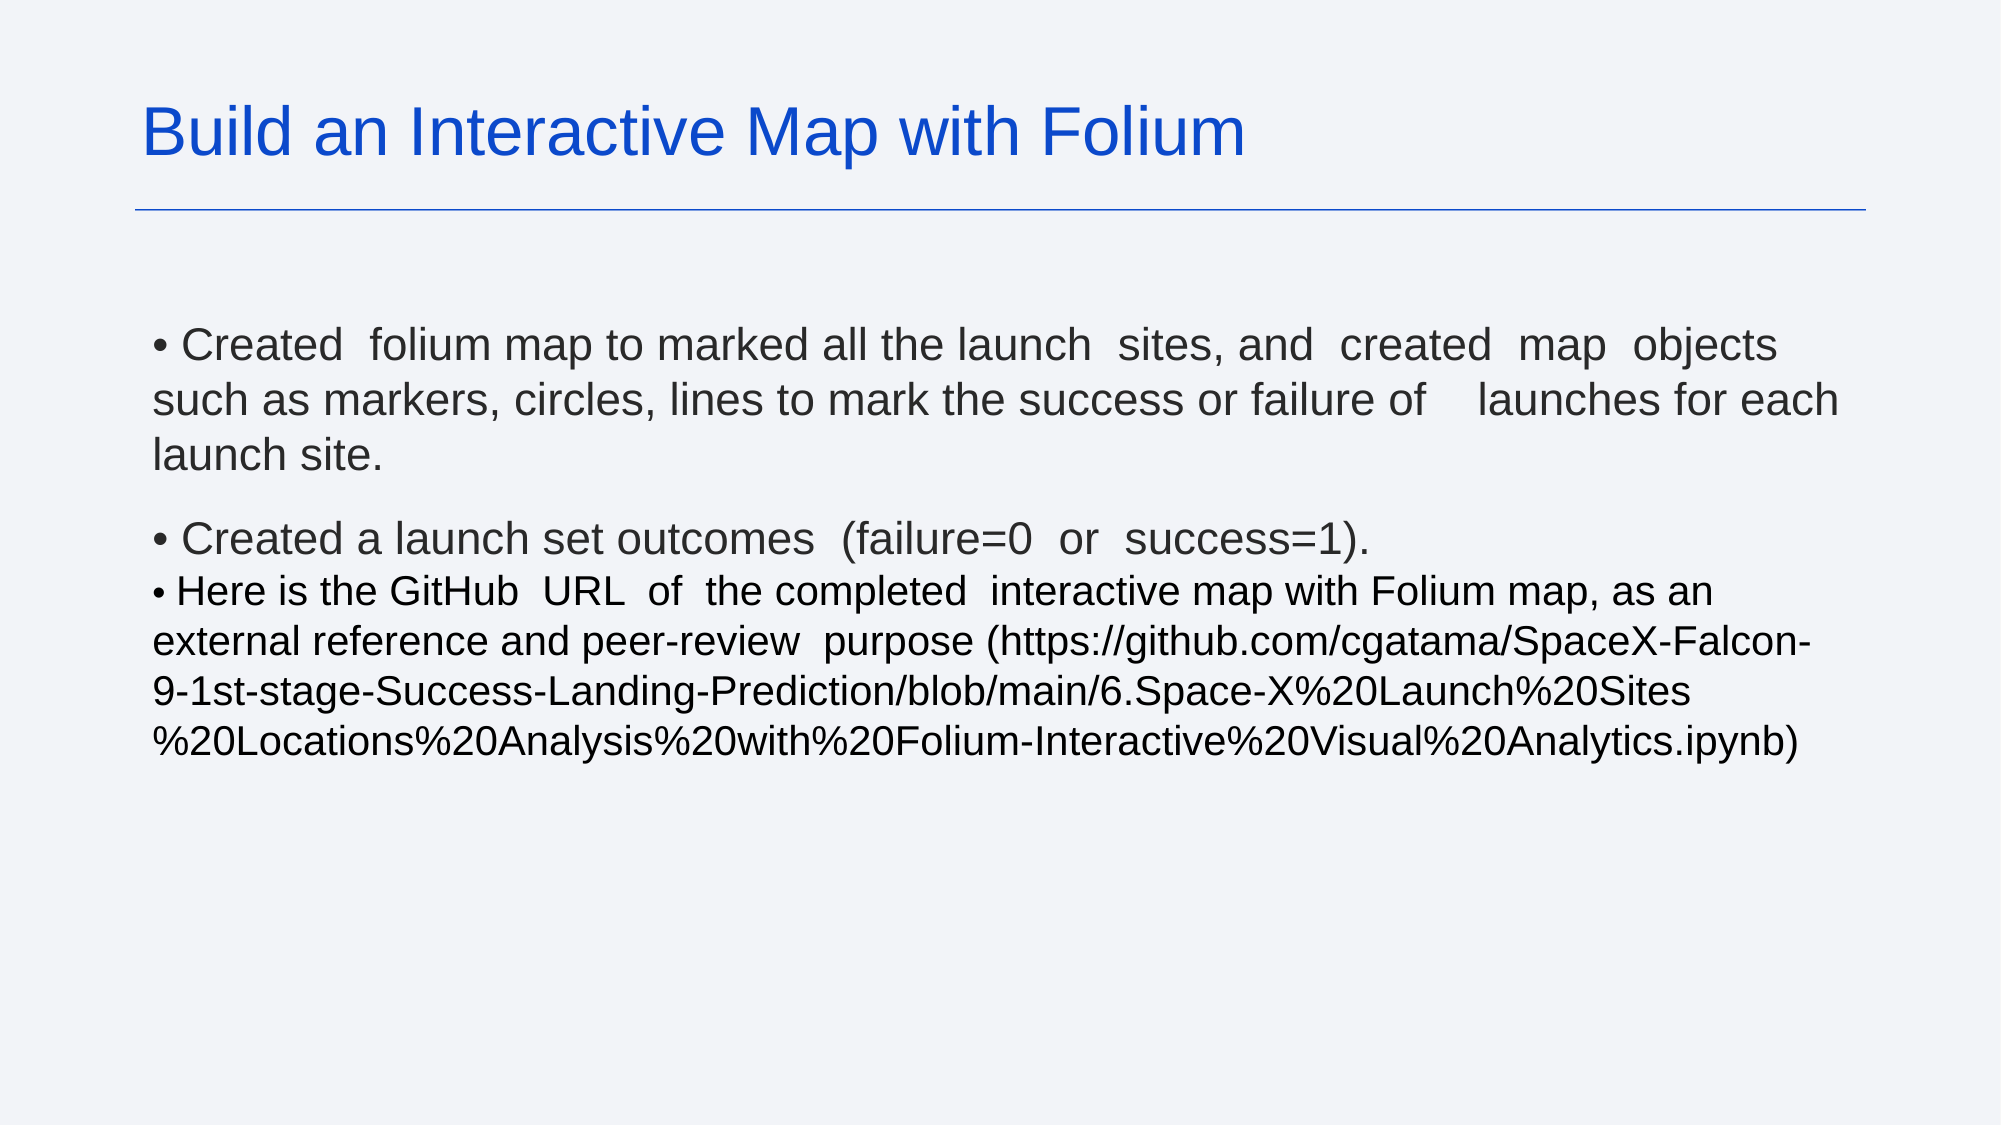

Build an Interactive Map with Folium
• Created  folium map to marked all the launch  sites, and  created  map  objects such as markers, circles, lines to mark the success or failure of    launches for each launch site.
• Created a launch set outcomes  (failure=0  or  success=1).
• Here is the GitHub  URL  of  the completed  interactive map with Folium map, as an external reference and peer-review  purpose (https://github.com/cgatama/SpaceX-Falcon-9-1st-stage-Success-Landing-Prediction/blob/main/6.Space-X%20Launch%20Sites%20Locations%20Analysis%20with%20Folium-Interactive%20Visual%20Analytics.ipynb)
15